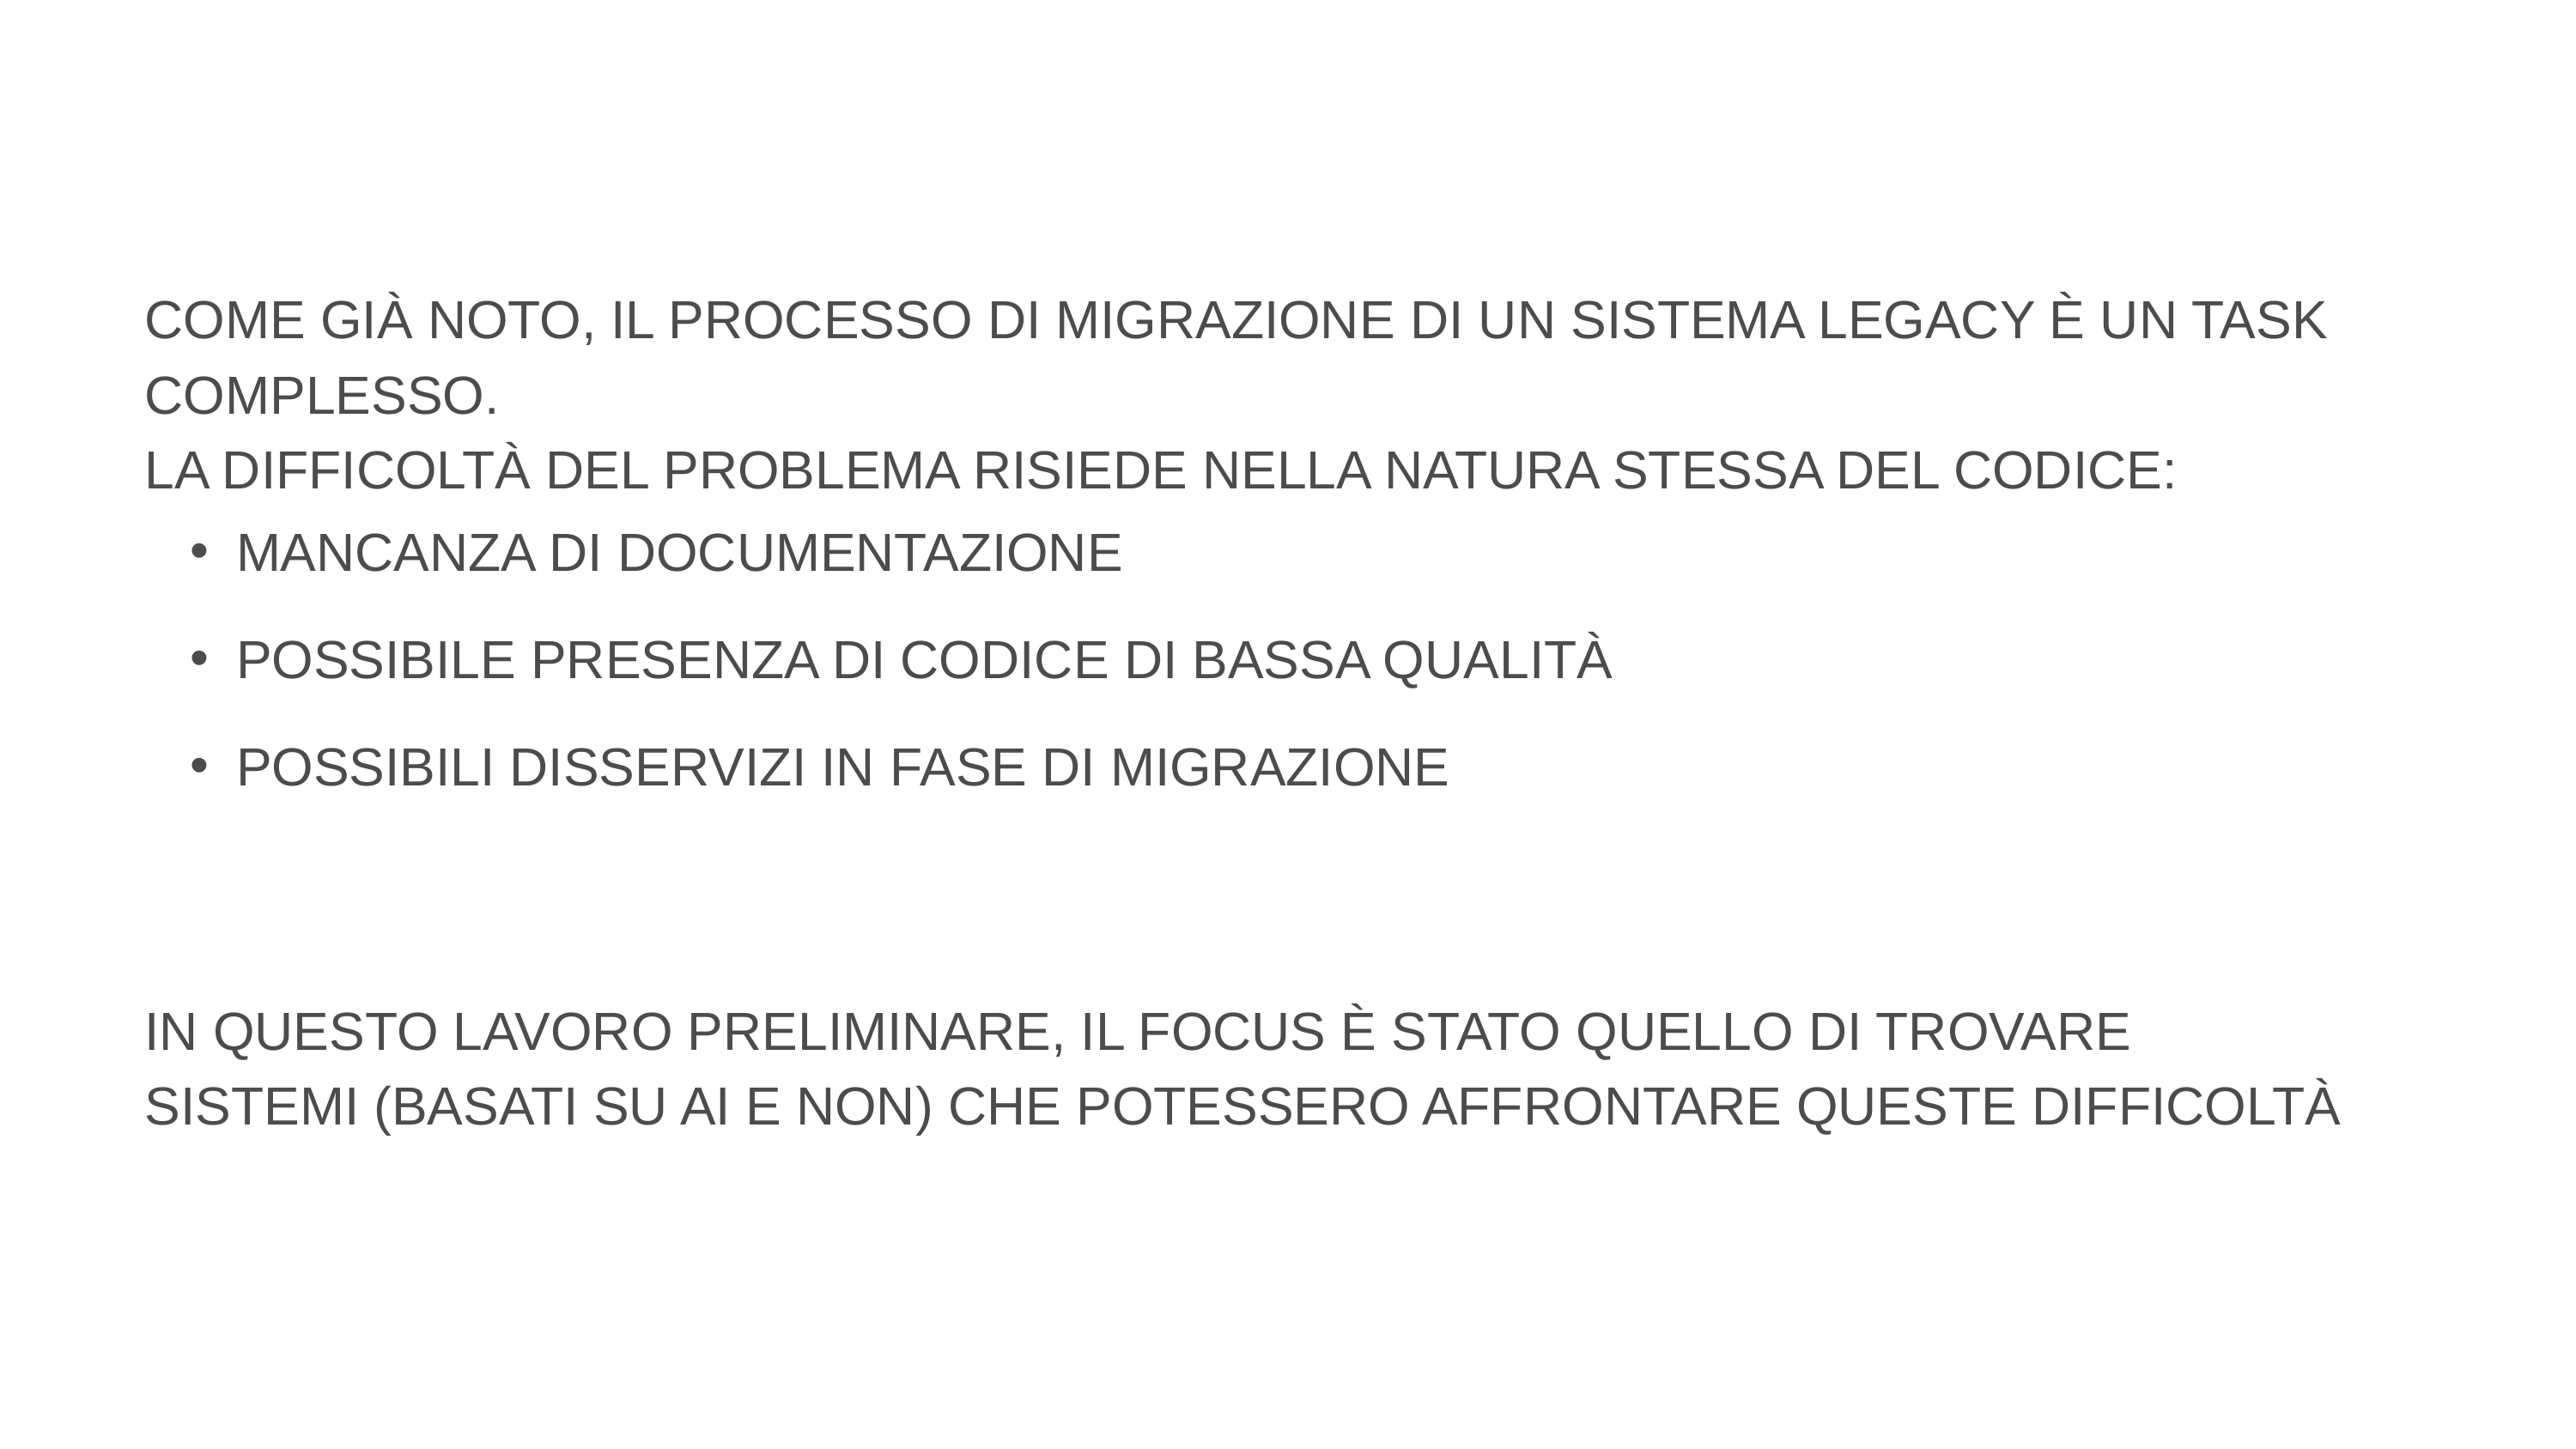

COME GIÀ NOTO, IL PROCESSO DI MIGRAZIONE DI UN SISTEMA LEGACY È UN TASK COMPLESSO.
LA DIFFICOLTÀ DEL PROBLEMA RISIEDE NELLA NATURA STESSA DEL CODICE:
MANCANZA DI DOCUMENTAZIONE
POSSIBILE PRESENZA DI CODICE DI BASSA QUALITÀ
POSSIBILI DISSERVIZI IN FASE DI MIGRAZIONE
IN QUESTO LAVORO PRELIMINARE, IL FOCUS È STATO QUELLO DI TROVARE SISTEMI (BASATI SU AI E NON) CHE POTESSERO AFFRONTARE QUESTE DIFFICOLTÀ